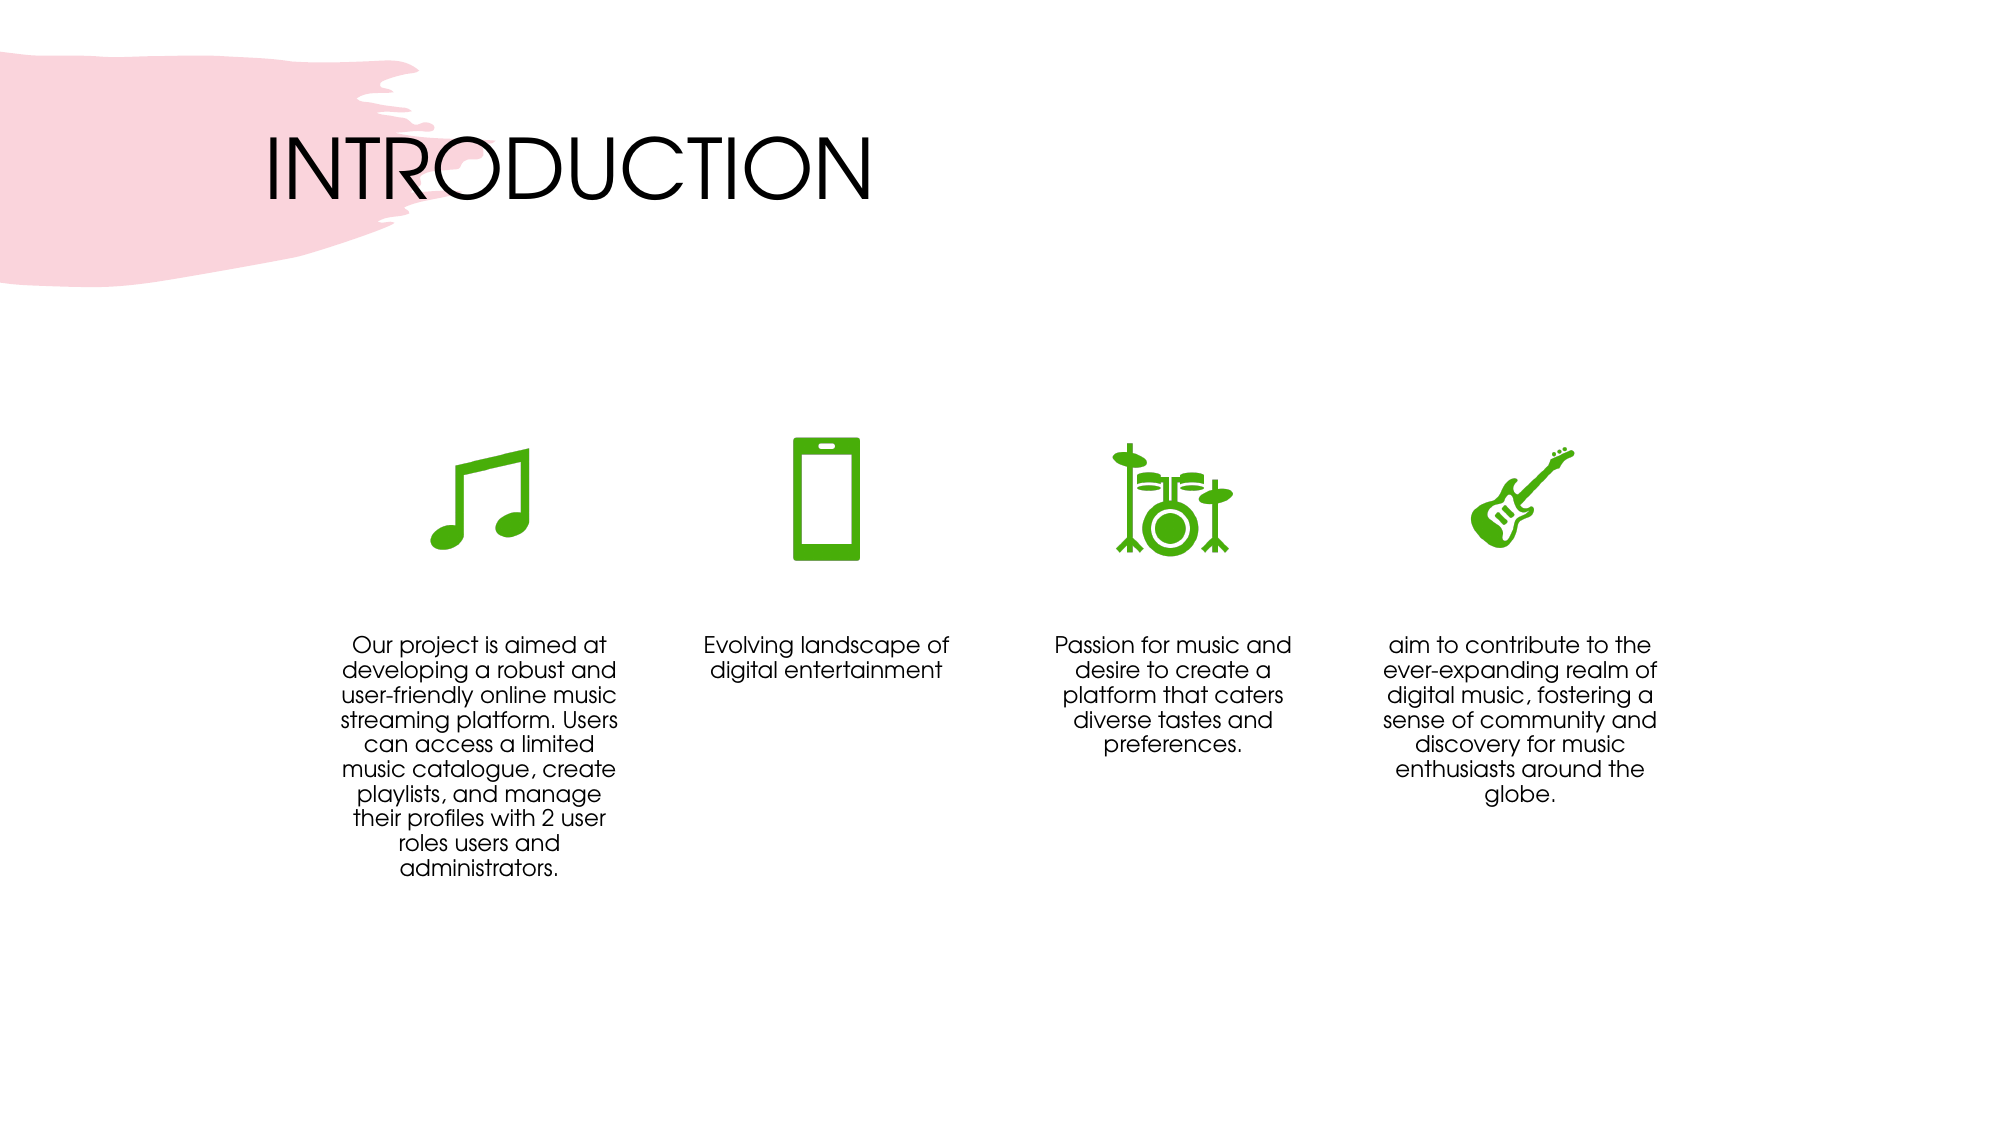

# INTRODUCTION
Our project is aimed at developing a robust and user-friendly online music streaming platform. Users can access a limited music catalogue, create playlists, and manage their profiles with 2 user roles users and administrators.
Evolving landscape of digital entertainment
Passion for music and desire to create a platform that caters diverse tastes and preferences.
aim to contribute to the ever-expanding realm of digital music, fostering a sense of community and discovery for music enthusiasts around the globe.